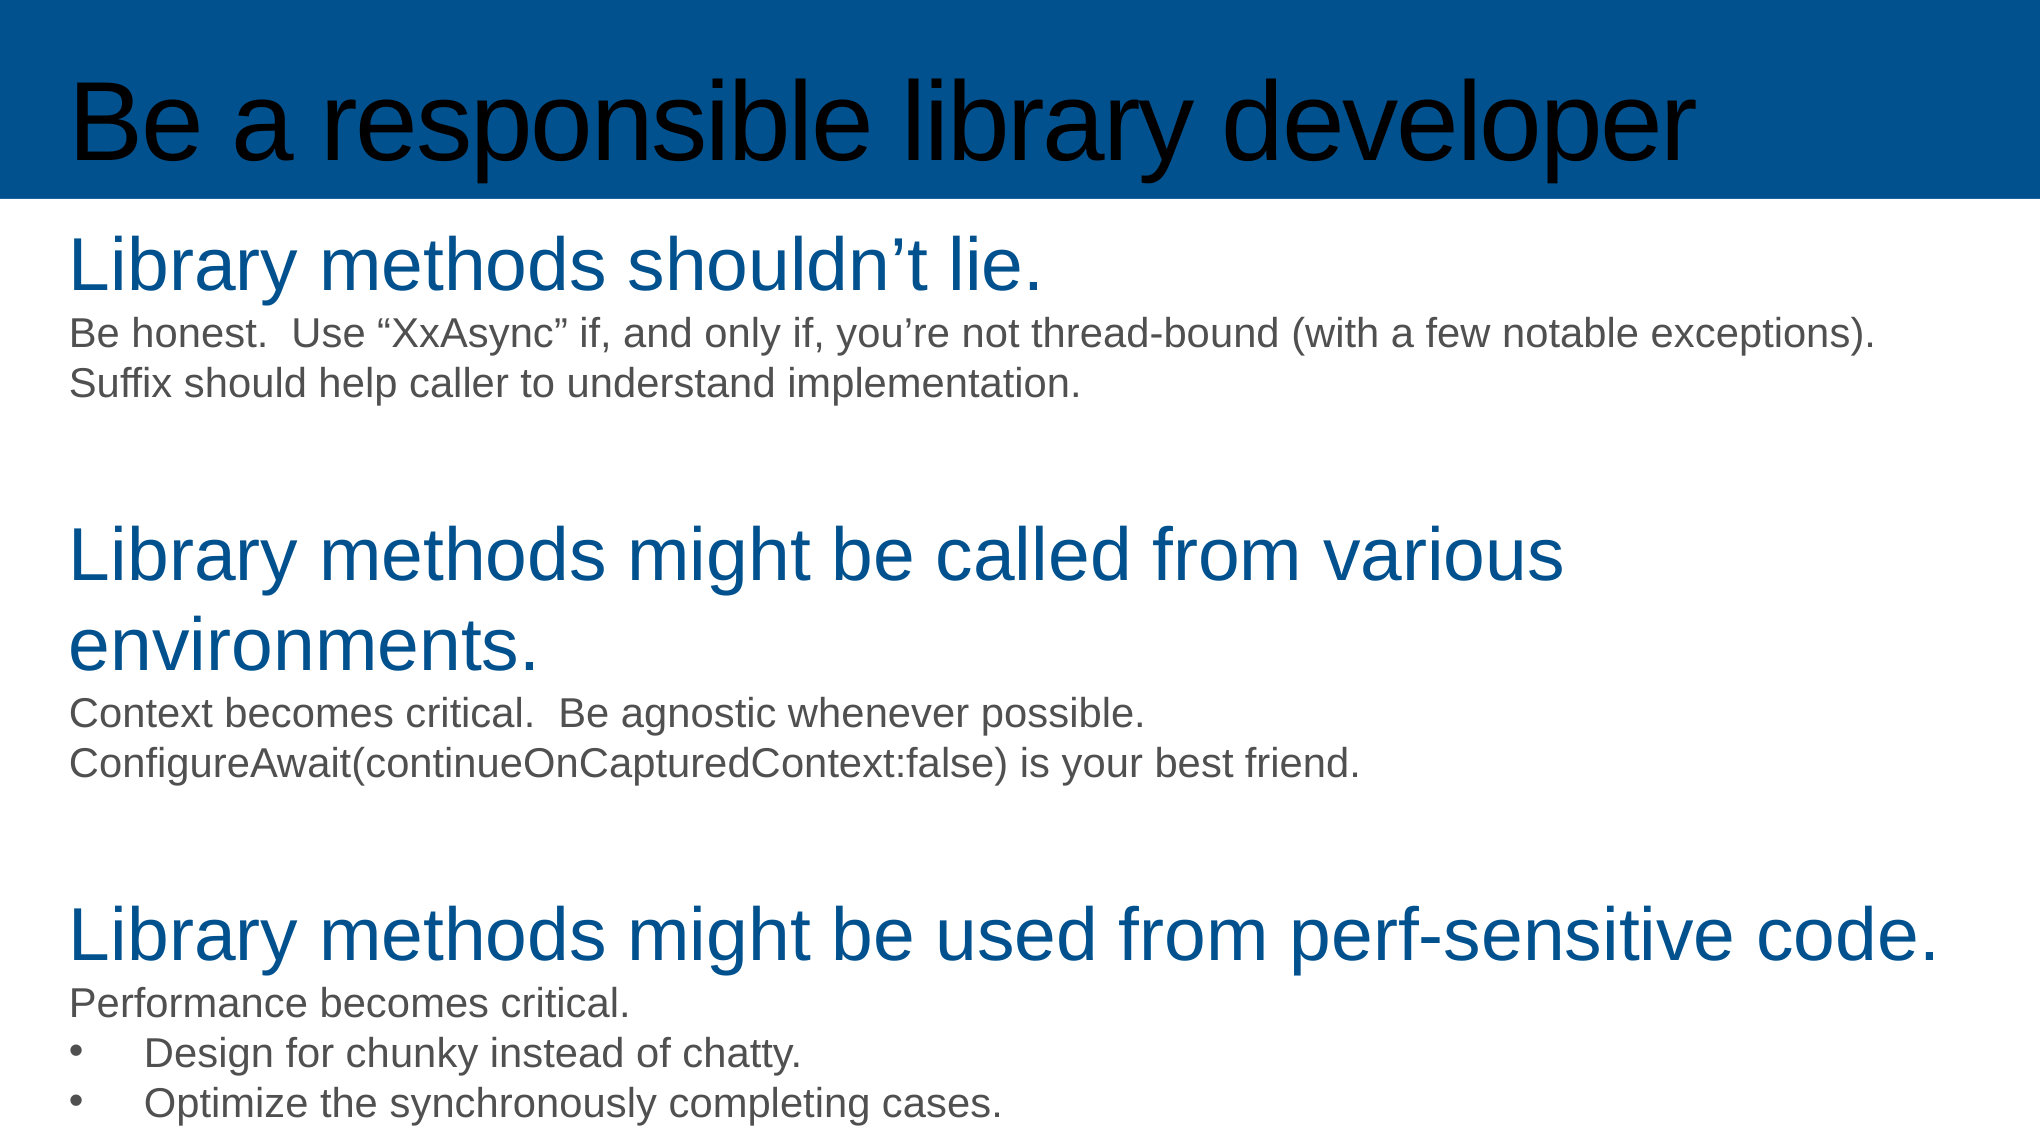

# Be a responsible library developer
Library methods shouldn’t lie.
Be honest.  Use “XxAsync” if, and only if, you’re not thread-bound (with a few notable exceptions).
Suffix should help caller to understand implementation.

Library methods might be called from various environments.
Context becomes critical.  Be agnostic whenever possible.
ConfigureAwait(continueOnCapturedContext:false) is your best friend.

Library methods might be used from perf-sensitive code.
Performance becomes critical.
Design for chunky instead of chatty.
Optimize the synchronously completing cases.